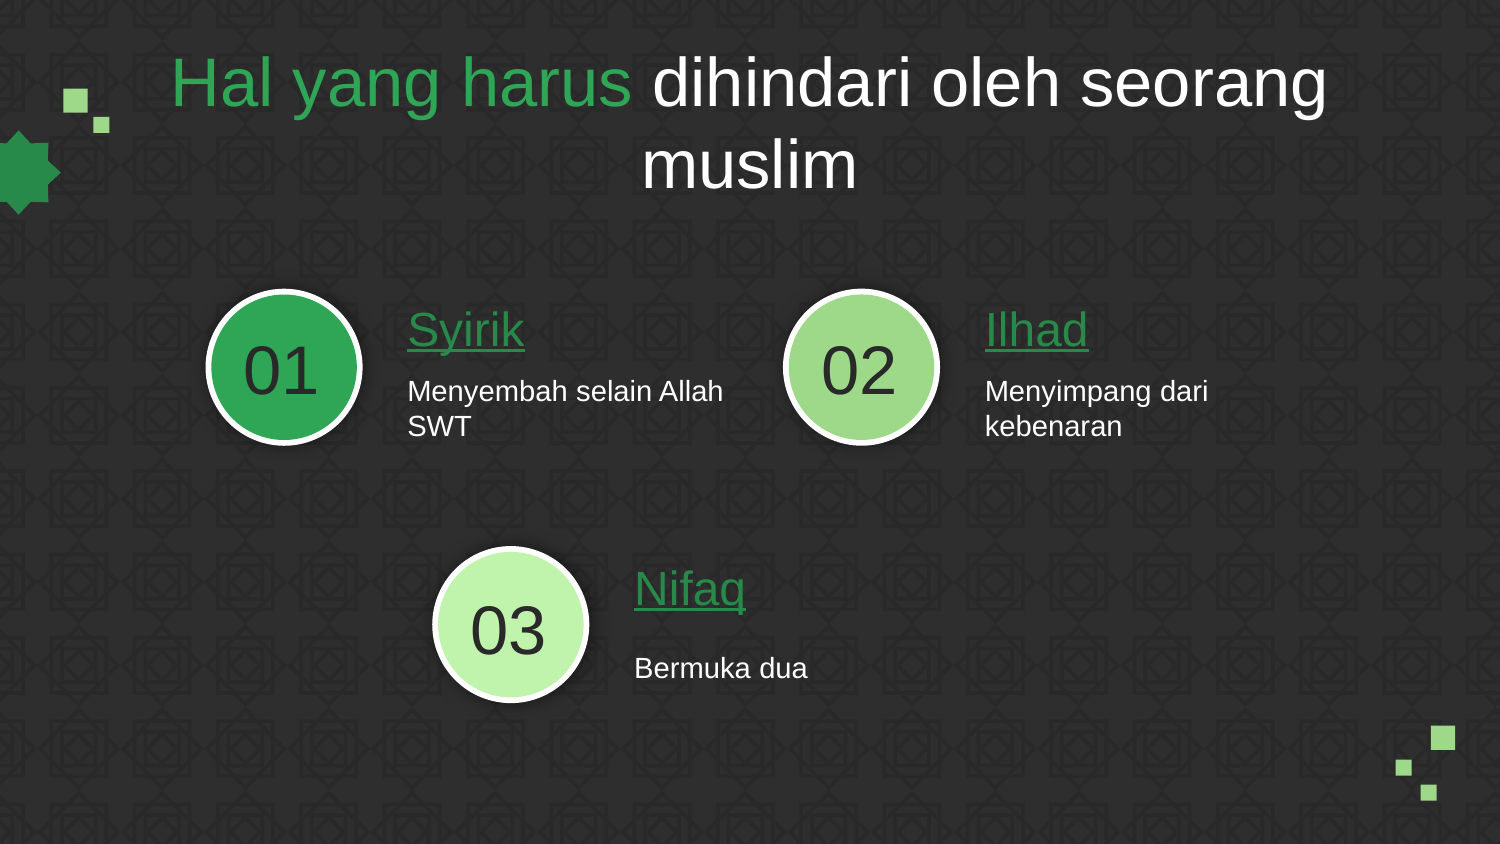

Hal yang harus dihindari oleh seorang muslim

# Syirik
Ilhad
01
02
Menyembah selain Allah SWT
Menyimpang dari kebenaran

Nifaq
03
Bermuka dua